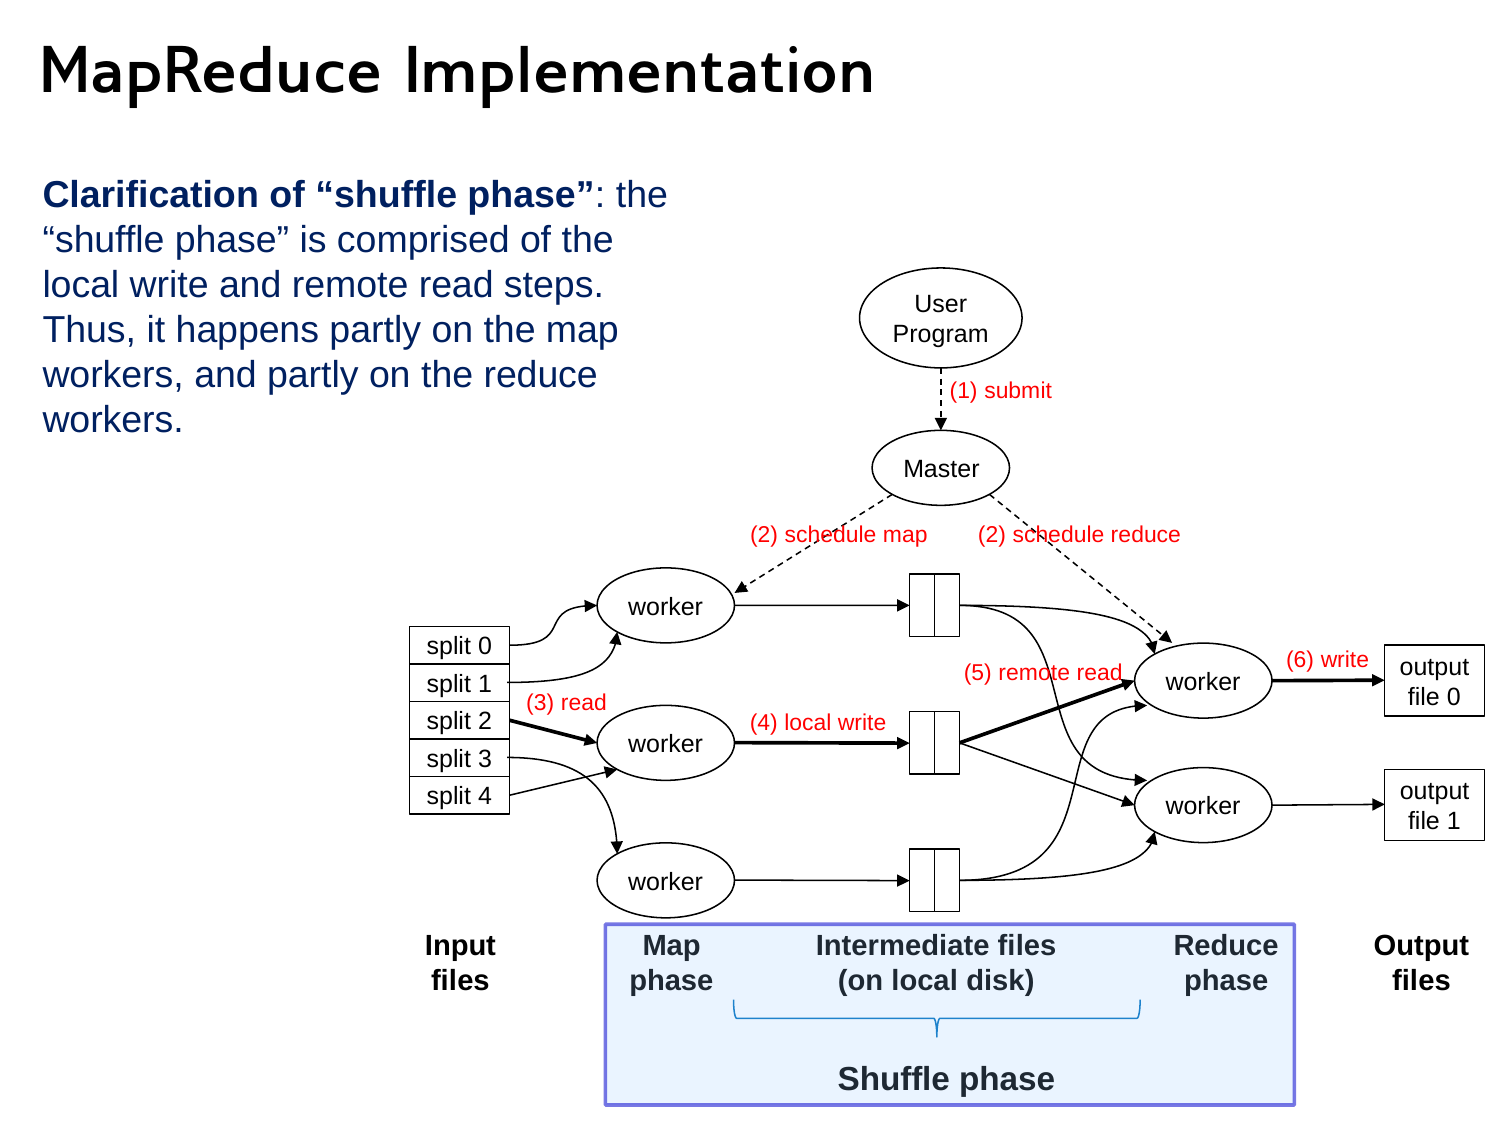

MapReduce Implementation
Clarification of “shuffle phase”: the “shuffle phase” is comprised of the local write and remote read steps. Thus, it happens partly on the map workers, and partly on the reduce workers.

User
Program
(1) submit

Master
(2) schedule map
(2) schedule reduce

worker
split 0

(6) write
output
file 0

(5) remote read
worker
split 1

(3) read
split 2
(4) local write

worker
split 3

output
file 1

split 4

worker

worker
Input
files
Map
phase
Intermediate files
(on local disk)
Reduce
phase
Output
files

Shuffle phase